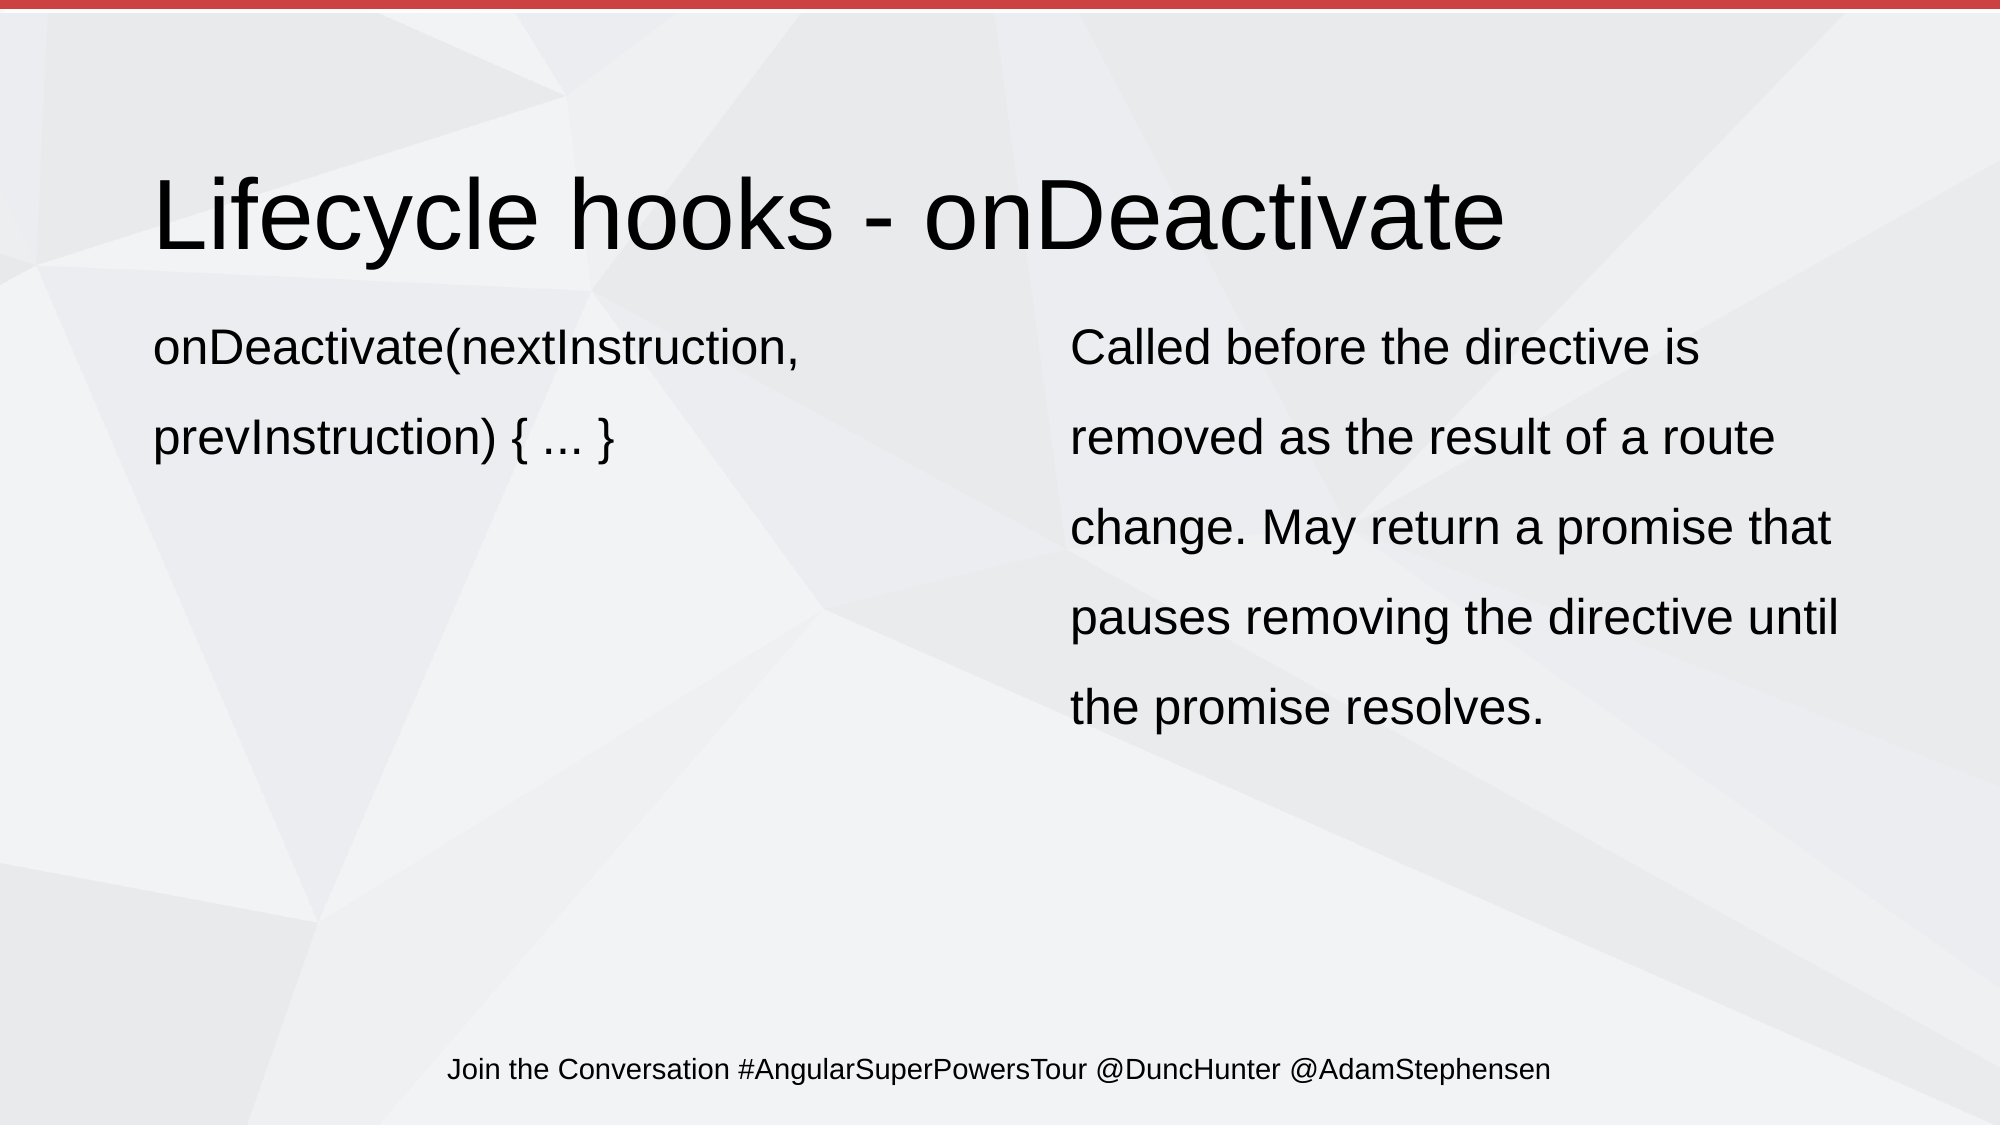

# Lifecycle hooks - onDeactivate
onDeactivate​(nextInstruction, prevInstruction) { ... }
Called before the directive is removed as the result of a route change. May return a promise that pauses removing the directive until the promise resolves.
Join the Conversation #AngularSuperPowersTour @DuncHunter @AdamStephensen